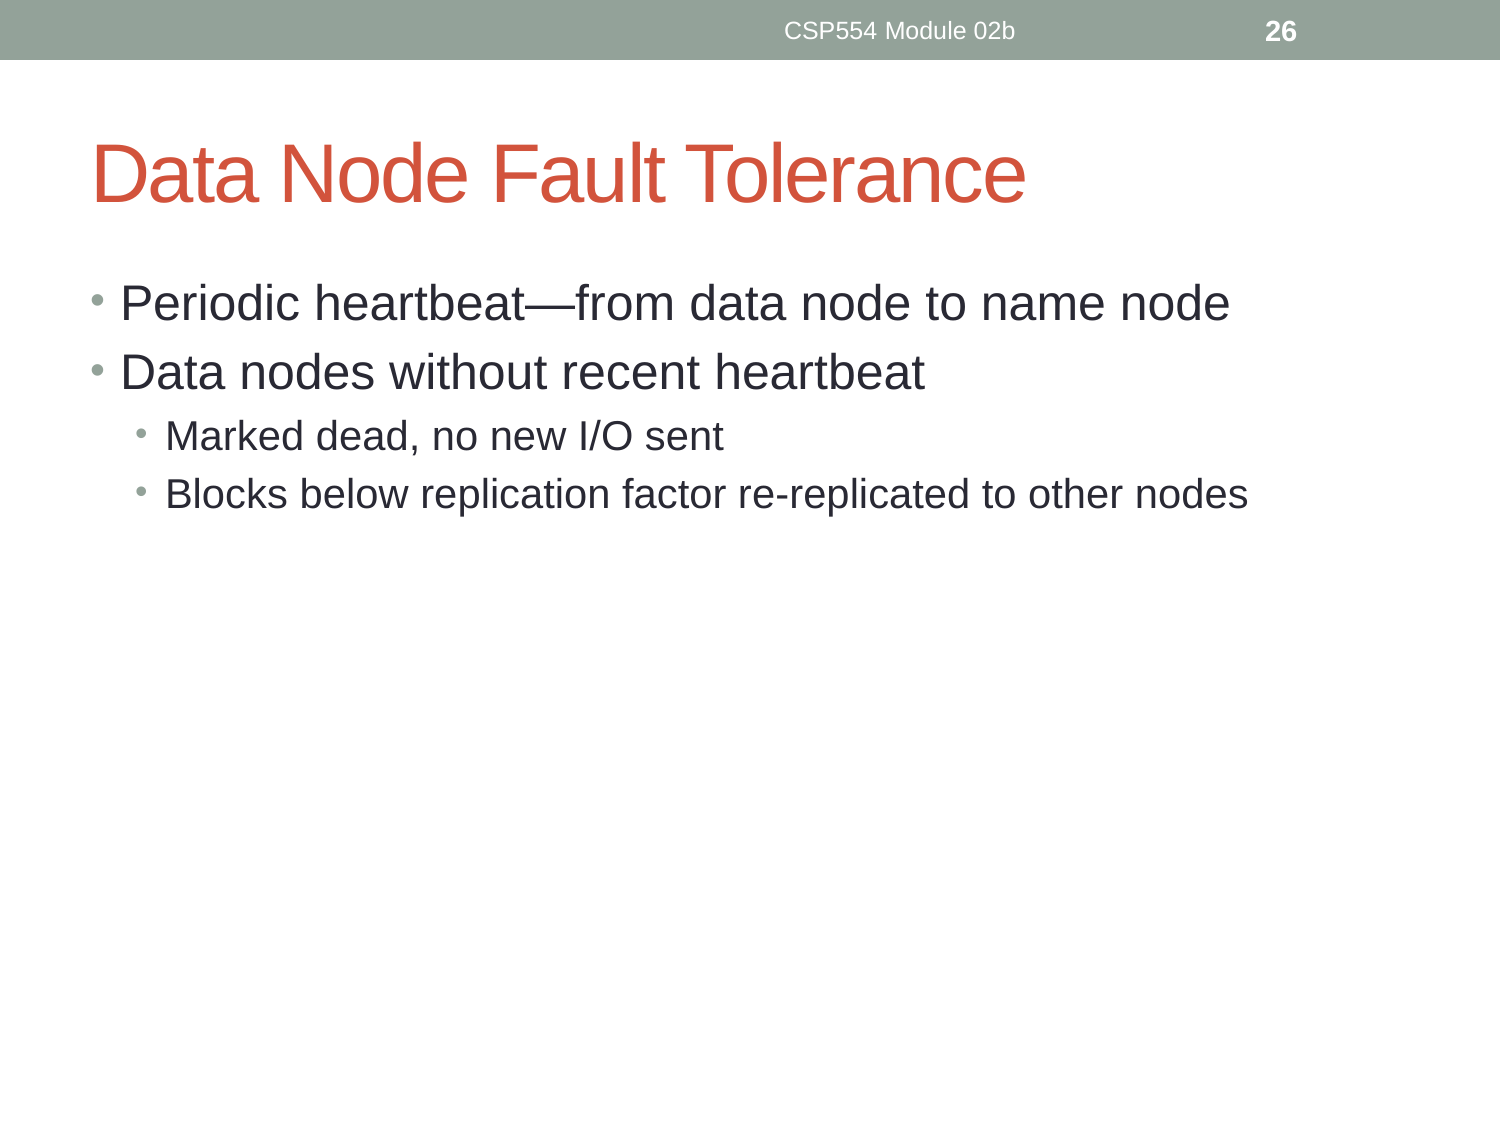

CSP554 Module 02b
26
# Data Node Fault Tolerance
Periodic heartbeat—from data node to name node
Data nodes without recent heartbeat
Marked dead, no new I/O sent
Blocks below replication factor re-replicated to other nodes